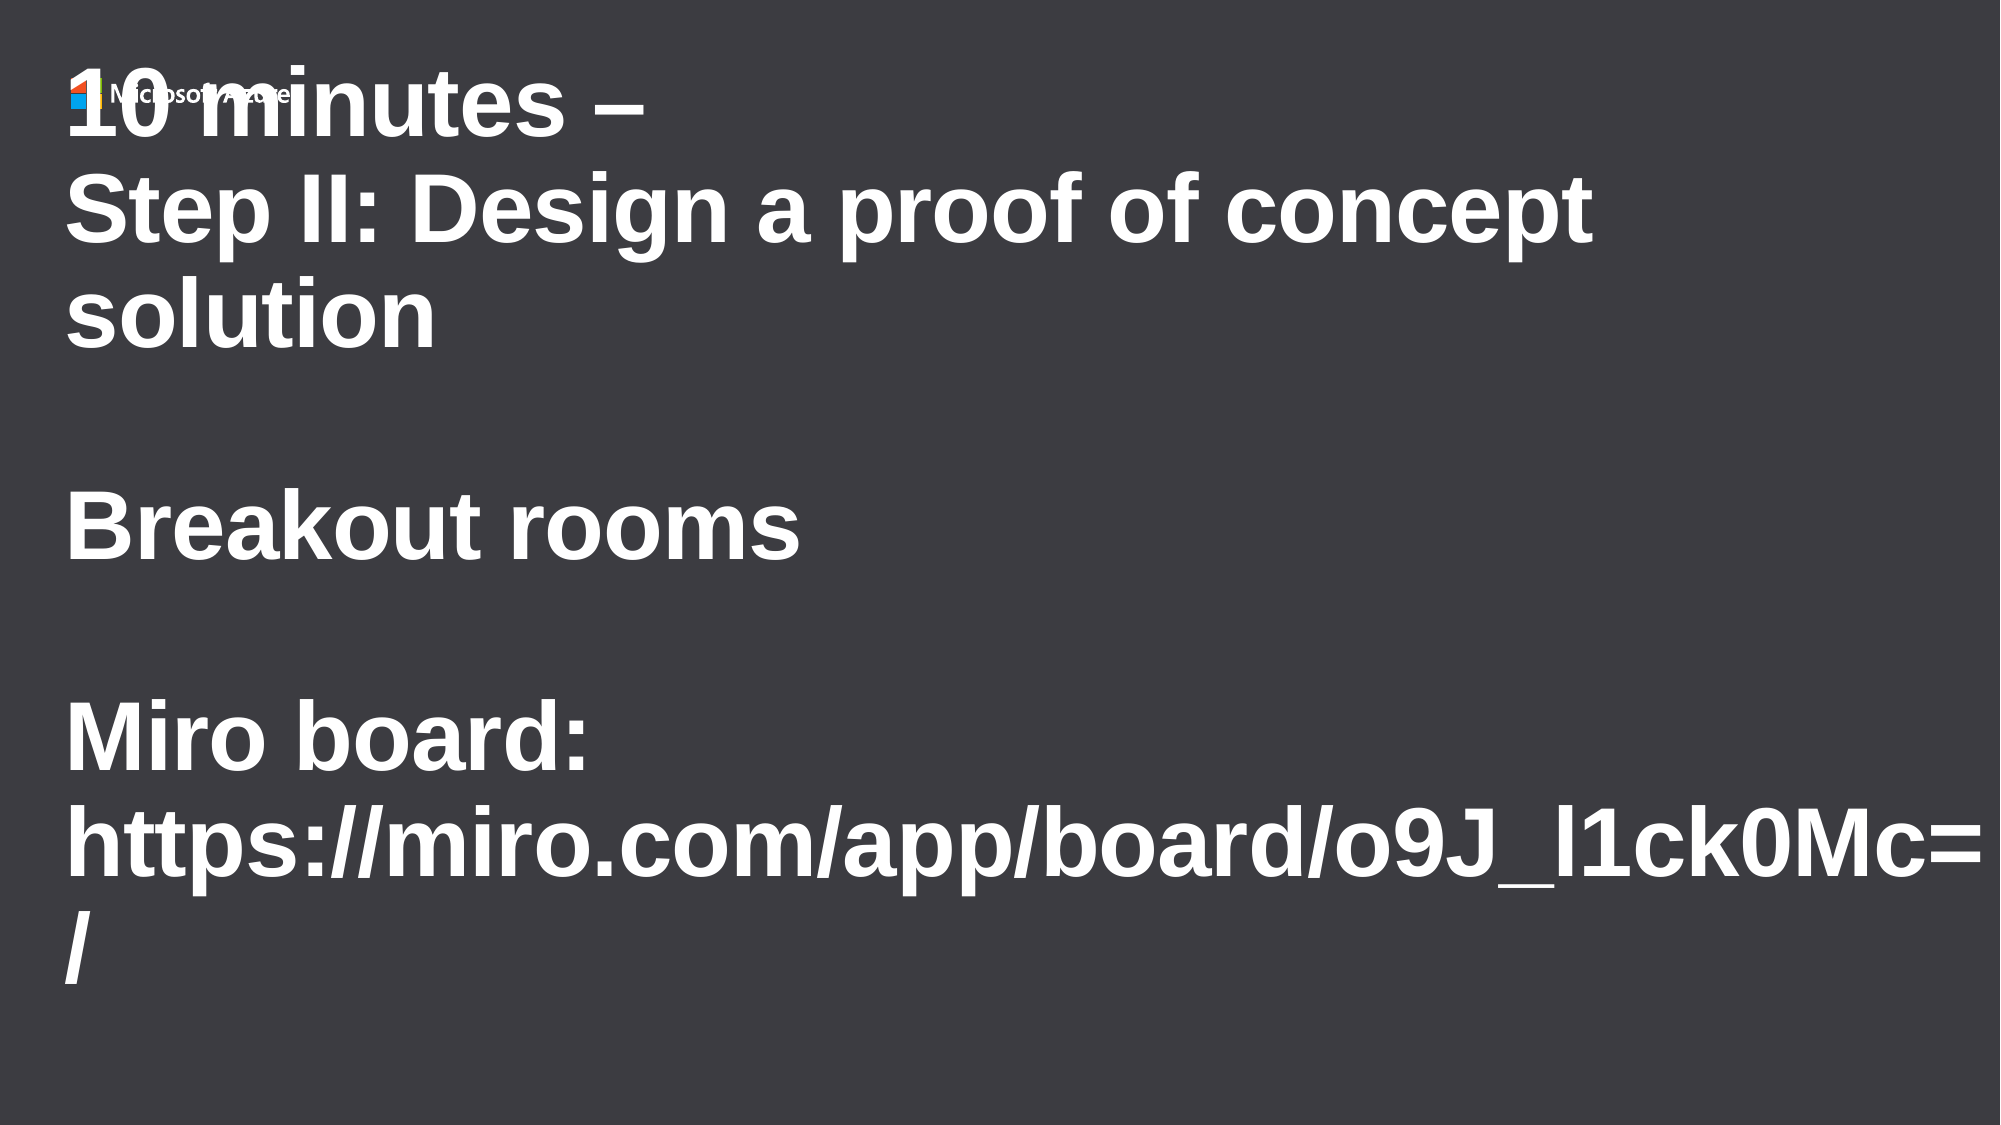

# 10 minutes – Step II: Design a proof of concept solution Breakout rooms Miro board: https://miro.com/app/board/o9J_l1ck0Mc=/